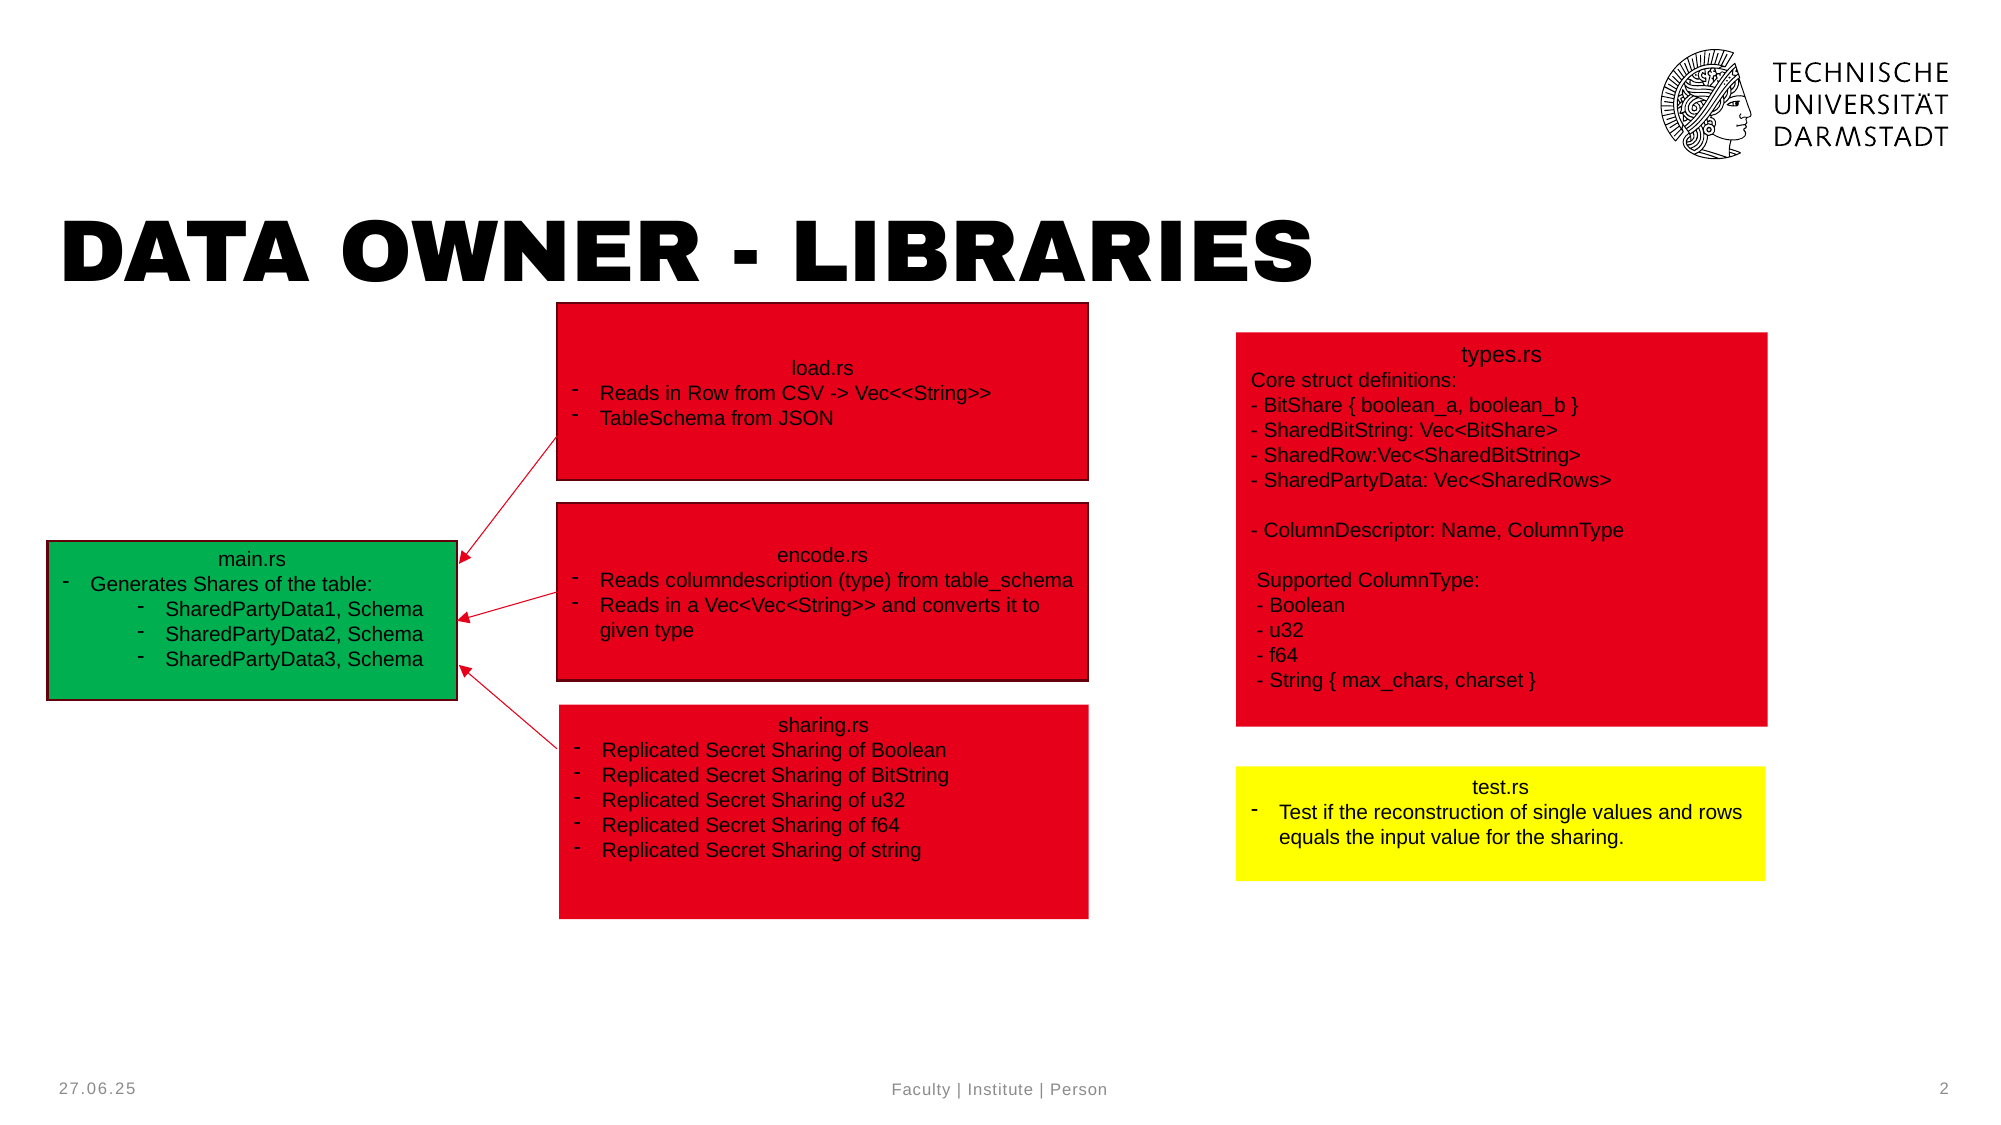

# Data Owner - Libraries
load.rs
Reads in Row from CSV -> Vec<<String>>
TableSchema from JSON
types.rs
Core struct definitions:
- BitShare { boolean_a, boolean_b }
- SharedBitString: Vec<BitShare>
- SharedRow:Vec<SharedBitString>
- SharedPartyData: Vec<SharedRows>

- ColumnDescriptor: Name, ColumnType

 Supported ColumnType:
 - Boolean
 - u32
 - f64
 - String { max_chars, charset }

encode.rs
Reads columndescription (type) from table_schema
Reads in a Vec<Vec<String>> and converts it to given type
main.rs
Generates Shares of the table:
SharedPartyData1, Schema
SharedPartyData2, Schema
SharedPartyData3, Schema

sharing.rs
Replicated Secret Sharing of Boolean
Replicated Secret Sharing of BitString
Replicated Secret Sharing of u32
Replicated Secret Sharing of f64
Replicated Secret Sharing of string

test.rs
Test if the reconstruction of single values and rows equals the input value for the sharing.

27.06.25
2